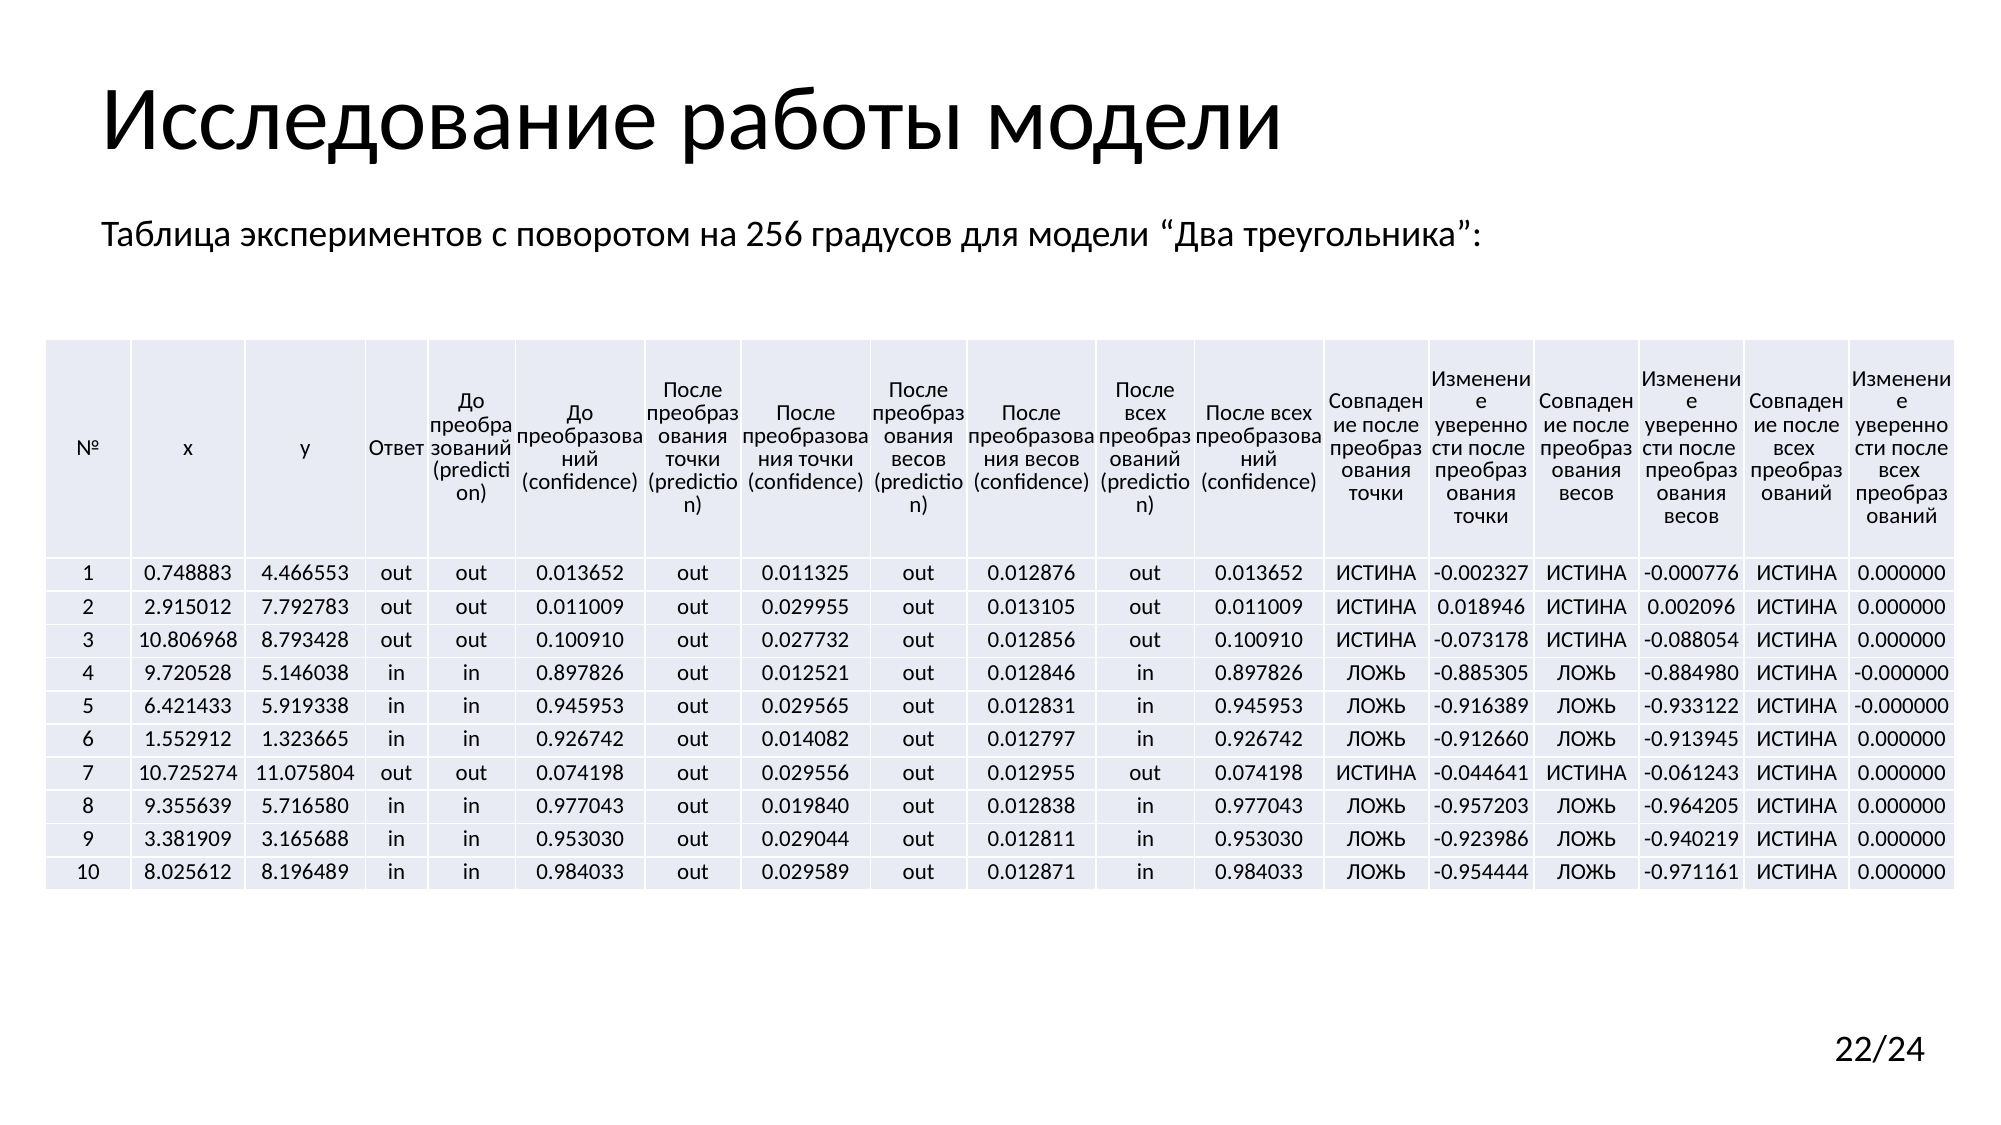

# Исследование работы модели
Таблица экспериментов с поворотом на 256 градусов для модели “Два треугольника”:
| № | x | y | Ответ | До преобразований (prediction) | До преобразований (confidence) | После преобразования точки (prediction) | После преобразования точки (confidence) | После преобразования весов (prediction) | После преобразования весов (confidence) | После всех преобразований (prediction) | После всех преобразований (confidence) | Совпадение после преобразования точки | Изменение уверенности после преобразования точки | Совпадение после преобразования весов | Изменение уверенности после преобразования весов | Совпадение после всех преобразований | Изменение уверенности после всех преобразований |
| --- | --- | --- | --- | --- | --- | --- | --- | --- | --- | --- | --- | --- | --- | --- | --- | --- | --- |
| 1 | 0.748883 | 4.466553 | out | out | 0.013652 | out | 0.011325 | out | 0.012876 | out | 0.013652 | ИСТИНА | -0.002327 | ИСТИНА | -0.000776 | ИСТИНА | 0.000000 |
| 2 | 2.915012 | 7.792783 | out | out | 0.011009 | out | 0.029955 | out | 0.013105 | out | 0.011009 | ИСТИНА | 0.018946 | ИСТИНА | 0.002096 | ИСТИНА | 0.000000 |
| 3 | 10.806968 | 8.793428 | out | out | 0.100910 | out | 0.027732 | out | 0.012856 | out | 0.100910 | ИСТИНА | -0.073178 | ИСТИНА | -0.088054 | ИСТИНА | 0.000000 |
| 4 | 9.720528 | 5.146038 | in | in | 0.897826 | out | 0.012521 | out | 0.012846 | in | 0.897826 | ЛОЖЬ | -0.885305 | ЛОЖЬ | -0.884980 | ИСТИНА | -0.000000 |
| 5 | 6.421433 | 5.919338 | in | in | 0.945953 | out | 0.029565 | out | 0.012831 | in | 0.945953 | ЛОЖЬ | -0.916389 | ЛОЖЬ | -0.933122 | ИСТИНА | -0.000000 |
| 6 | 1.552912 | 1.323665 | in | in | 0.926742 | out | 0.014082 | out | 0.012797 | in | 0.926742 | ЛОЖЬ | -0.912660 | ЛОЖЬ | -0.913945 | ИСТИНА | 0.000000 |
| 7 | 10.725274 | 11.075804 | out | out | 0.074198 | out | 0.029556 | out | 0.012955 | out | 0.074198 | ИСТИНА | -0.044641 | ИСТИНА | -0.061243 | ИСТИНА | 0.000000 |
| 8 | 9.355639 | 5.716580 | in | in | 0.977043 | out | 0.019840 | out | 0.012838 | in | 0.977043 | ЛОЖЬ | -0.957203 | ЛОЖЬ | -0.964205 | ИСТИНА | 0.000000 |
| 9 | 3.381909 | 3.165688 | in | in | 0.953030 | out | 0.029044 | out | 0.012811 | in | 0.953030 | ЛОЖЬ | -0.923986 | ЛОЖЬ | -0.940219 | ИСТИНА | 0.000000 |
| 10 | 8.025612 | 8.196489 | in | in | 0.984033 | out | 0.029589 | out | 0.012871 | in | 0.984033 | ЛОЖЬ | -0.954444 | ЛОЖЬ | -0.971161 | ИСТИНА | 0.000000 |
22/24